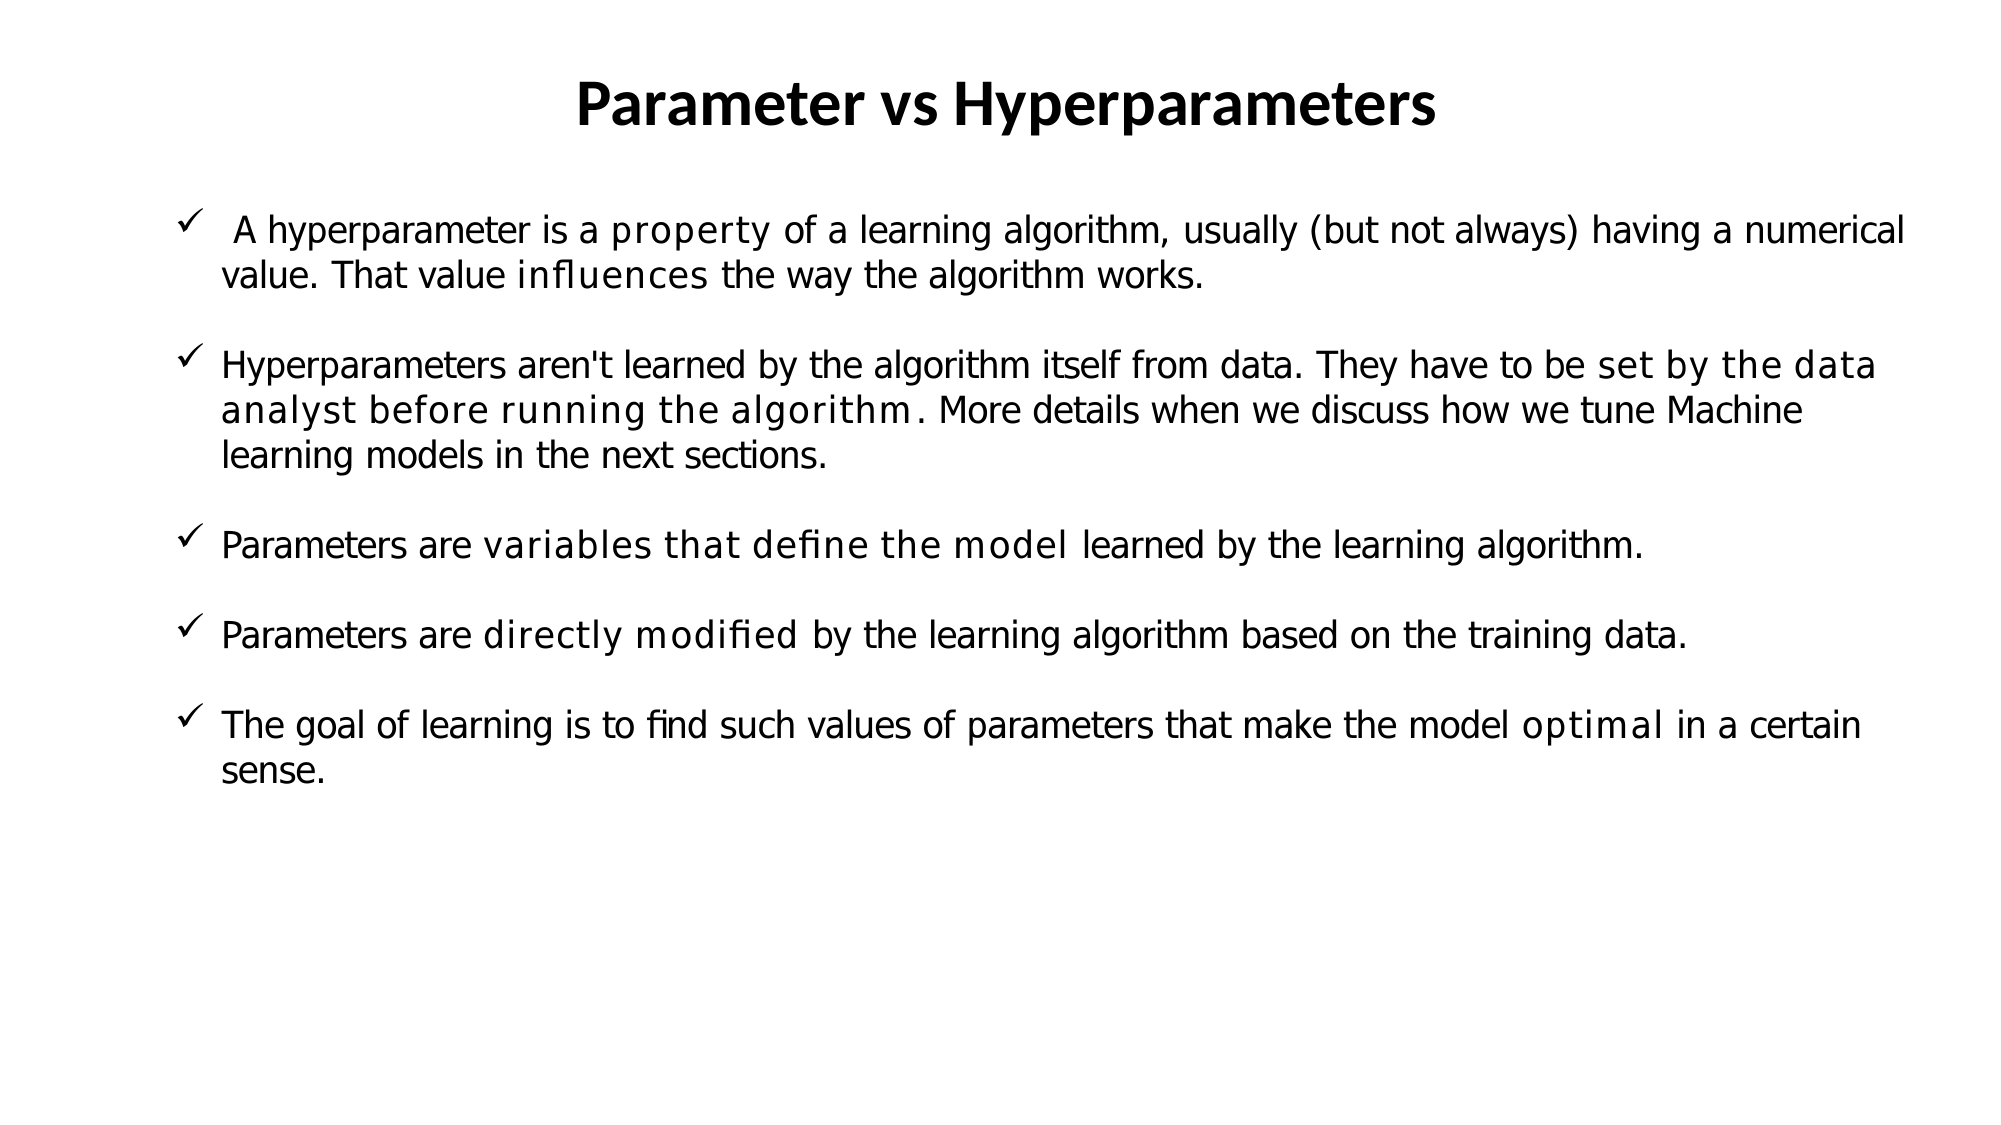

Parameter vs Hyperparameters
 A hyperparameter is a property of a learning algorithm, usually (but not always) having a numerical value. That value influences the way the algorithm works.

Hyperparameters aren't learned by the algorithm itself from data. They have to be set by the data analyst before running the algorithm. More details when we discuss how we tune Machine learning models in the next sections.

Parameters are variables that define the model learned by the learning algorithm.

Parameters are directly modified by the learning algorithm based on the training data.

The goal of learning is to find such values of parameters that make the model optimal in a certain sense.